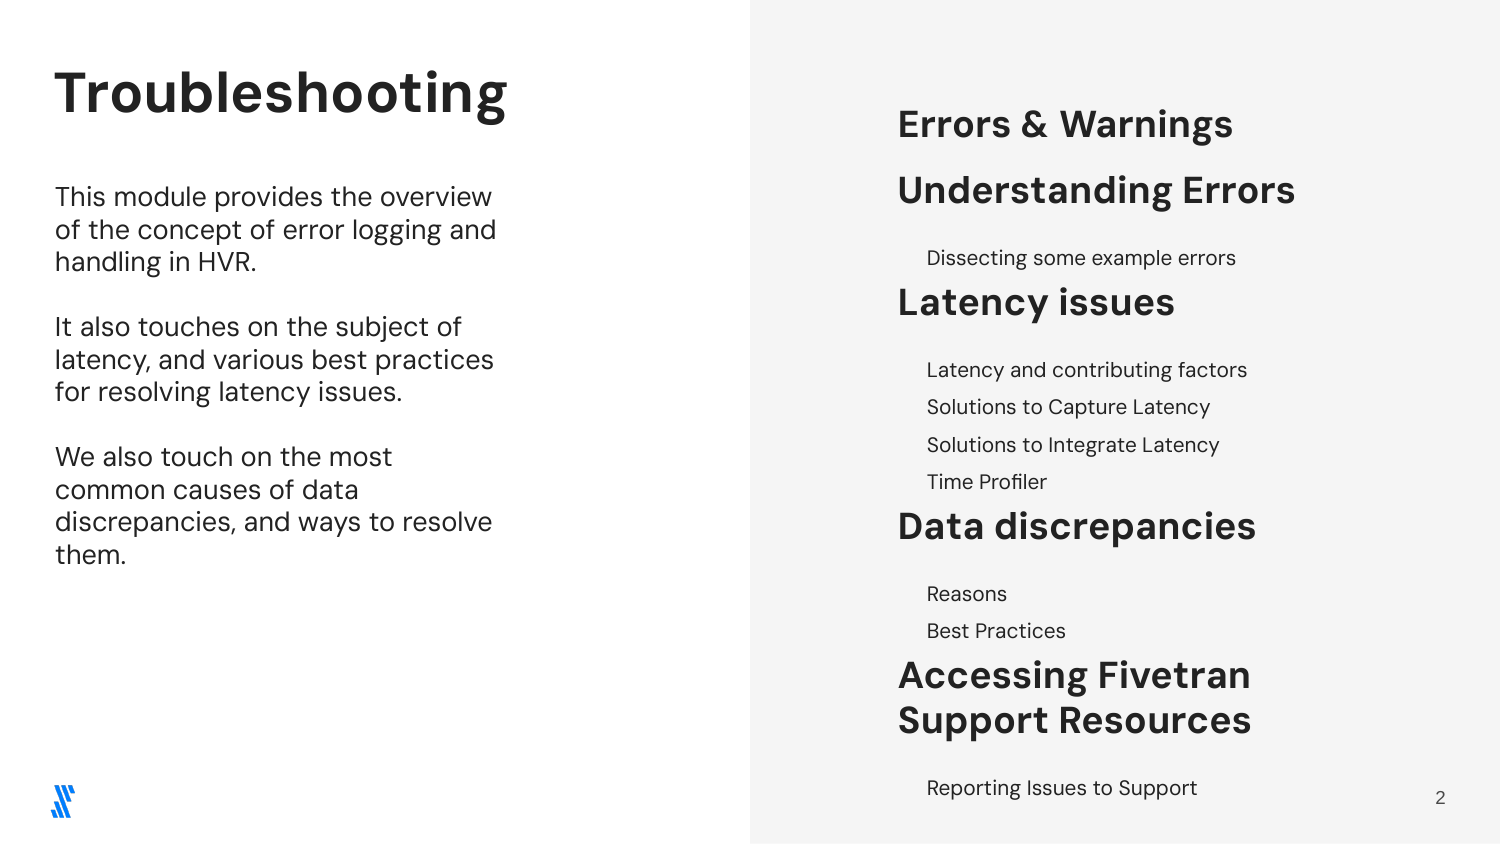

# Troubleshooting
Errors & Warnings
Understanding Errors
Dissecting some example errors
Latency issues
Latency and contributing factors
Solutions to Capture Latency
Solutions to Integrate Latency
Time Profiler
Data discrepancies
Reasons
Best Practices
Accessing Fivetran Support Resources
Reporting Issues to Support

This module provides the overview of the concept of error logging and handling in HVR.
It also touches on the subject of latency, and various best practices for resolving latency issues.
We also touch on the most common causes of data discrepancies, and ways to resolve them.

2